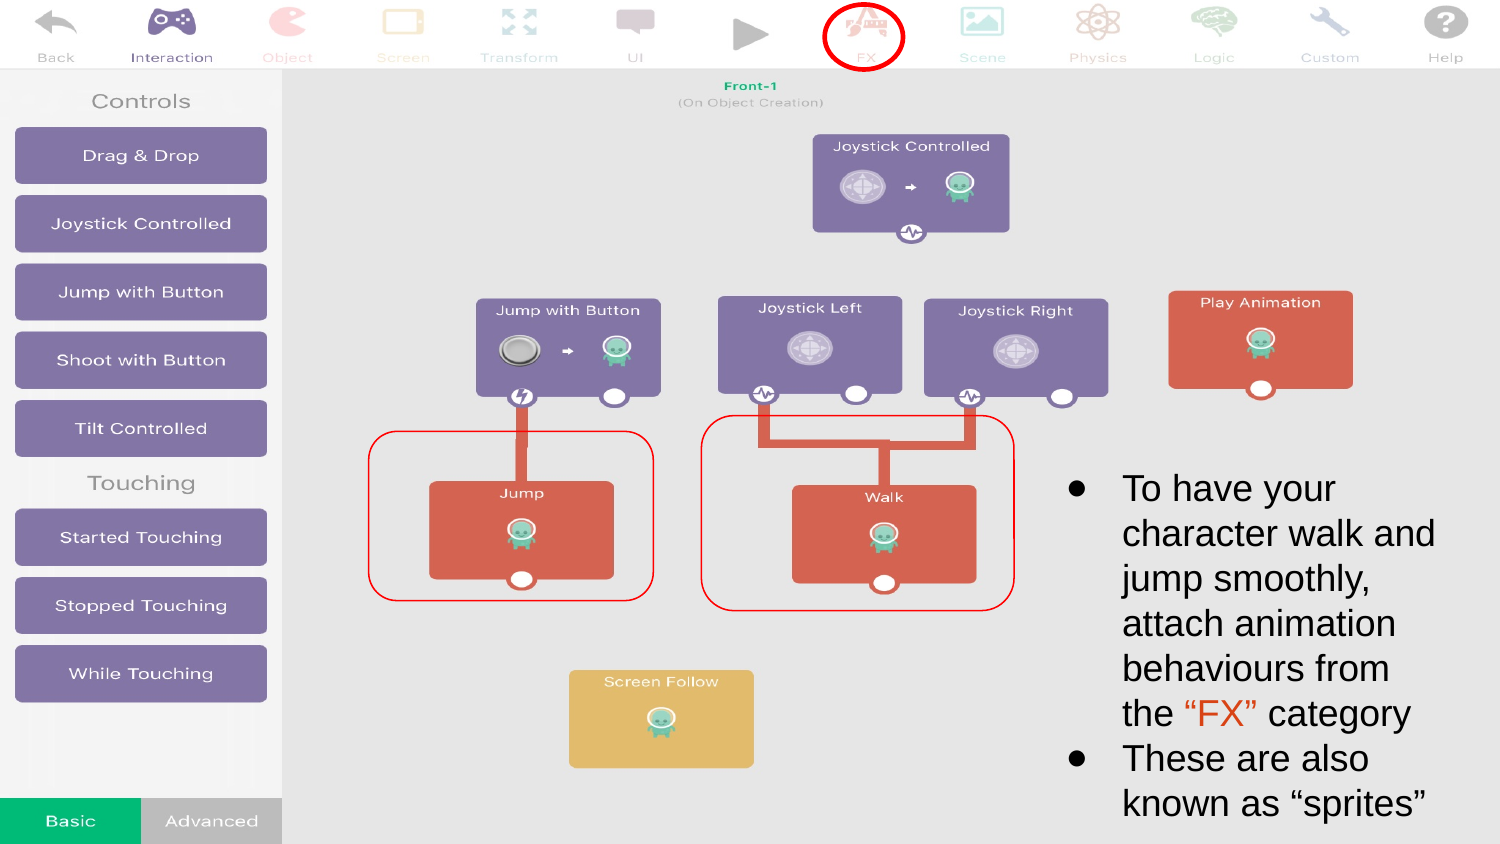

To have your character walk and jump smoothly, attach animation behaviours from the “FX” category
These are also known as “sprites”